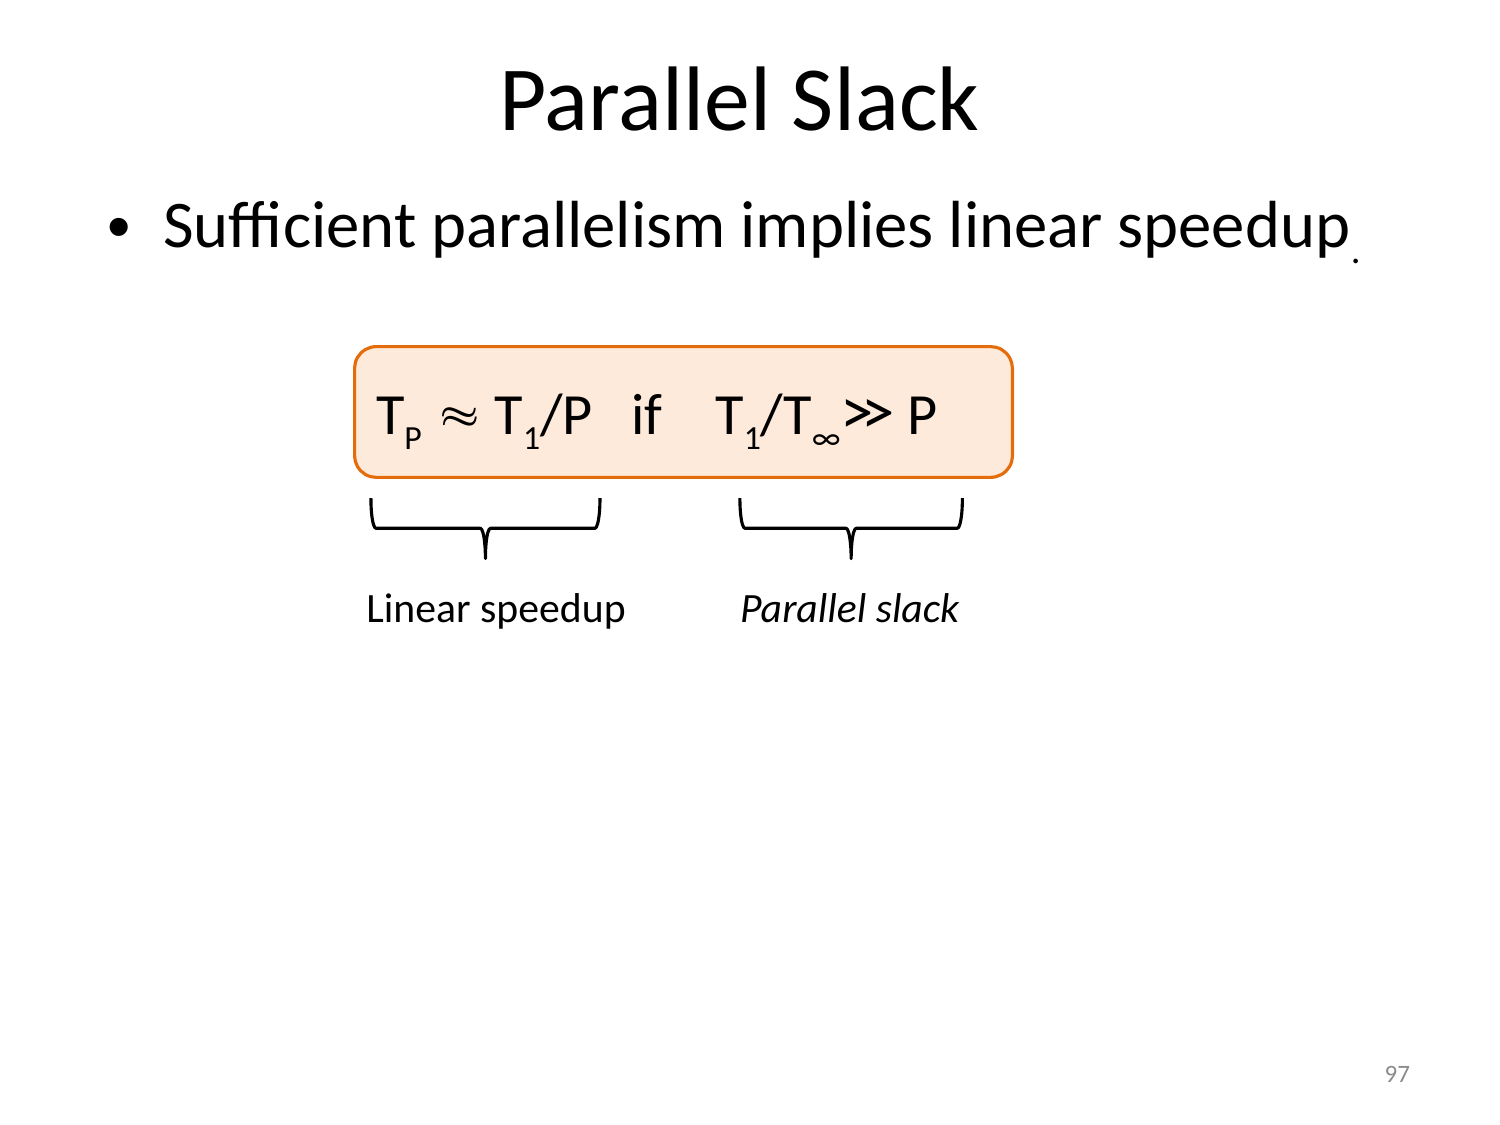

# Parallel Slack
Sufficient parallelism implies linear speedup.
TP ≈ T1/P     if    T1/T∞>> P

Linear speedup
Parallel slack
97